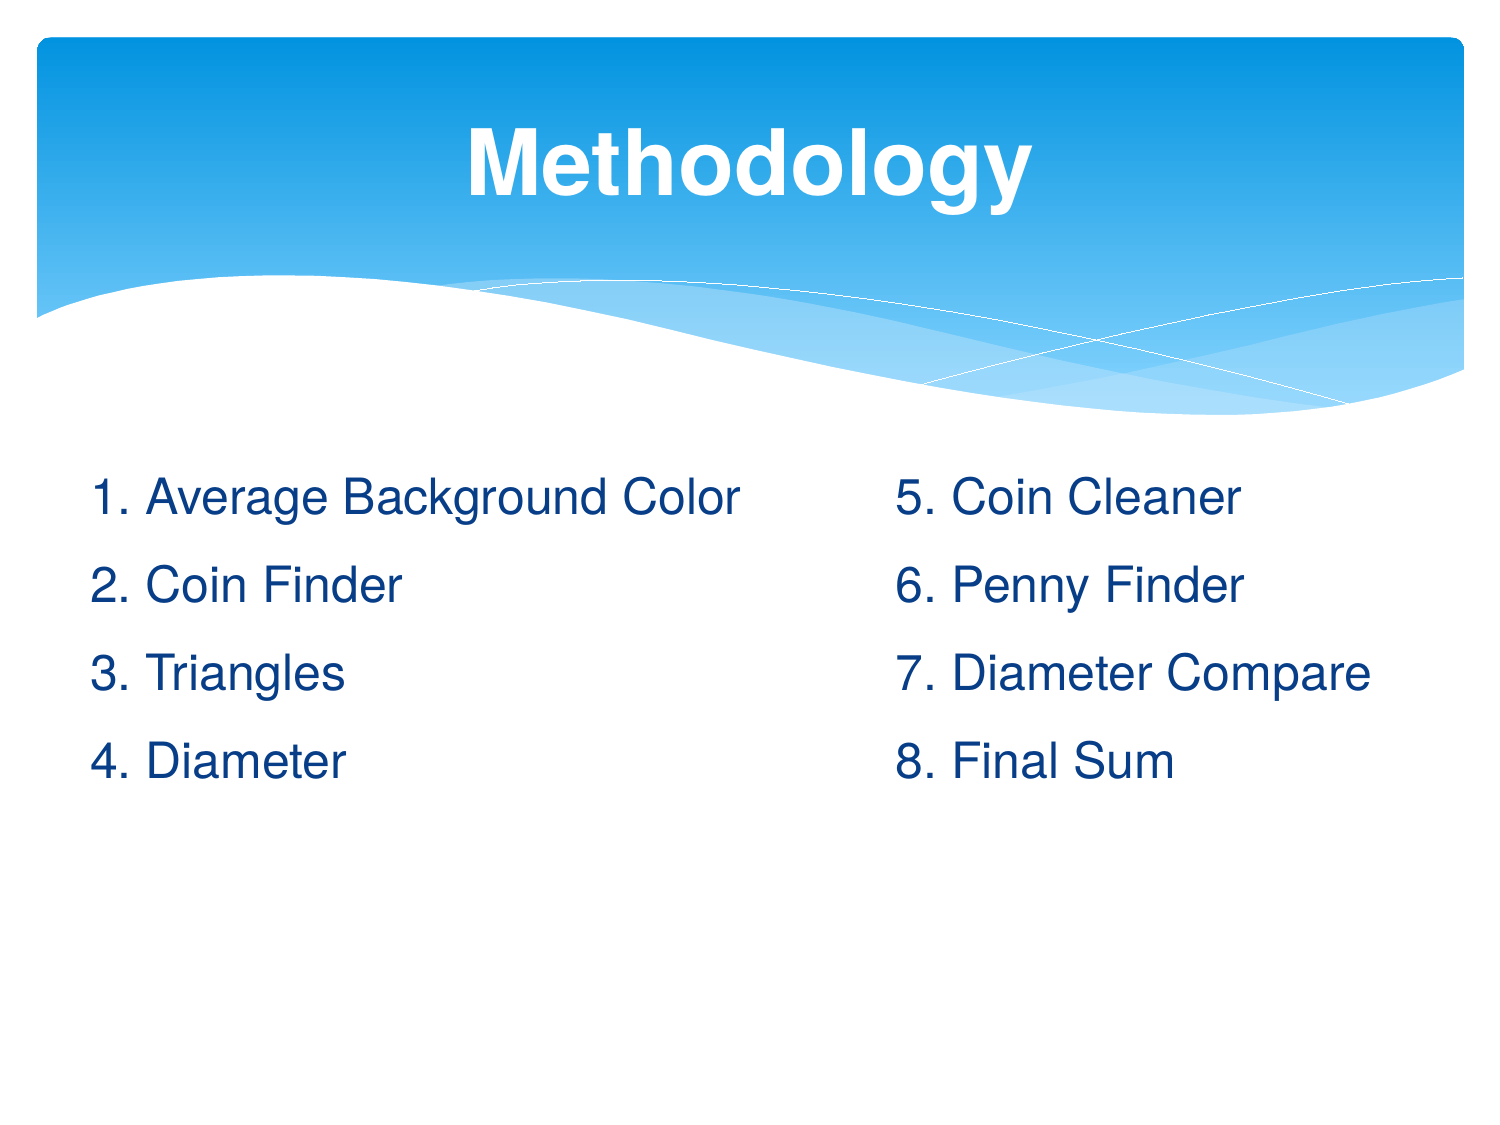

# Methodology
1. Average Background Color	    5. Coin Cleaner
2. Coin Finder 			    6. Penny Finder
3. Triangles				    7. Diameter Compare
4. Diameter				    8. Final Sum